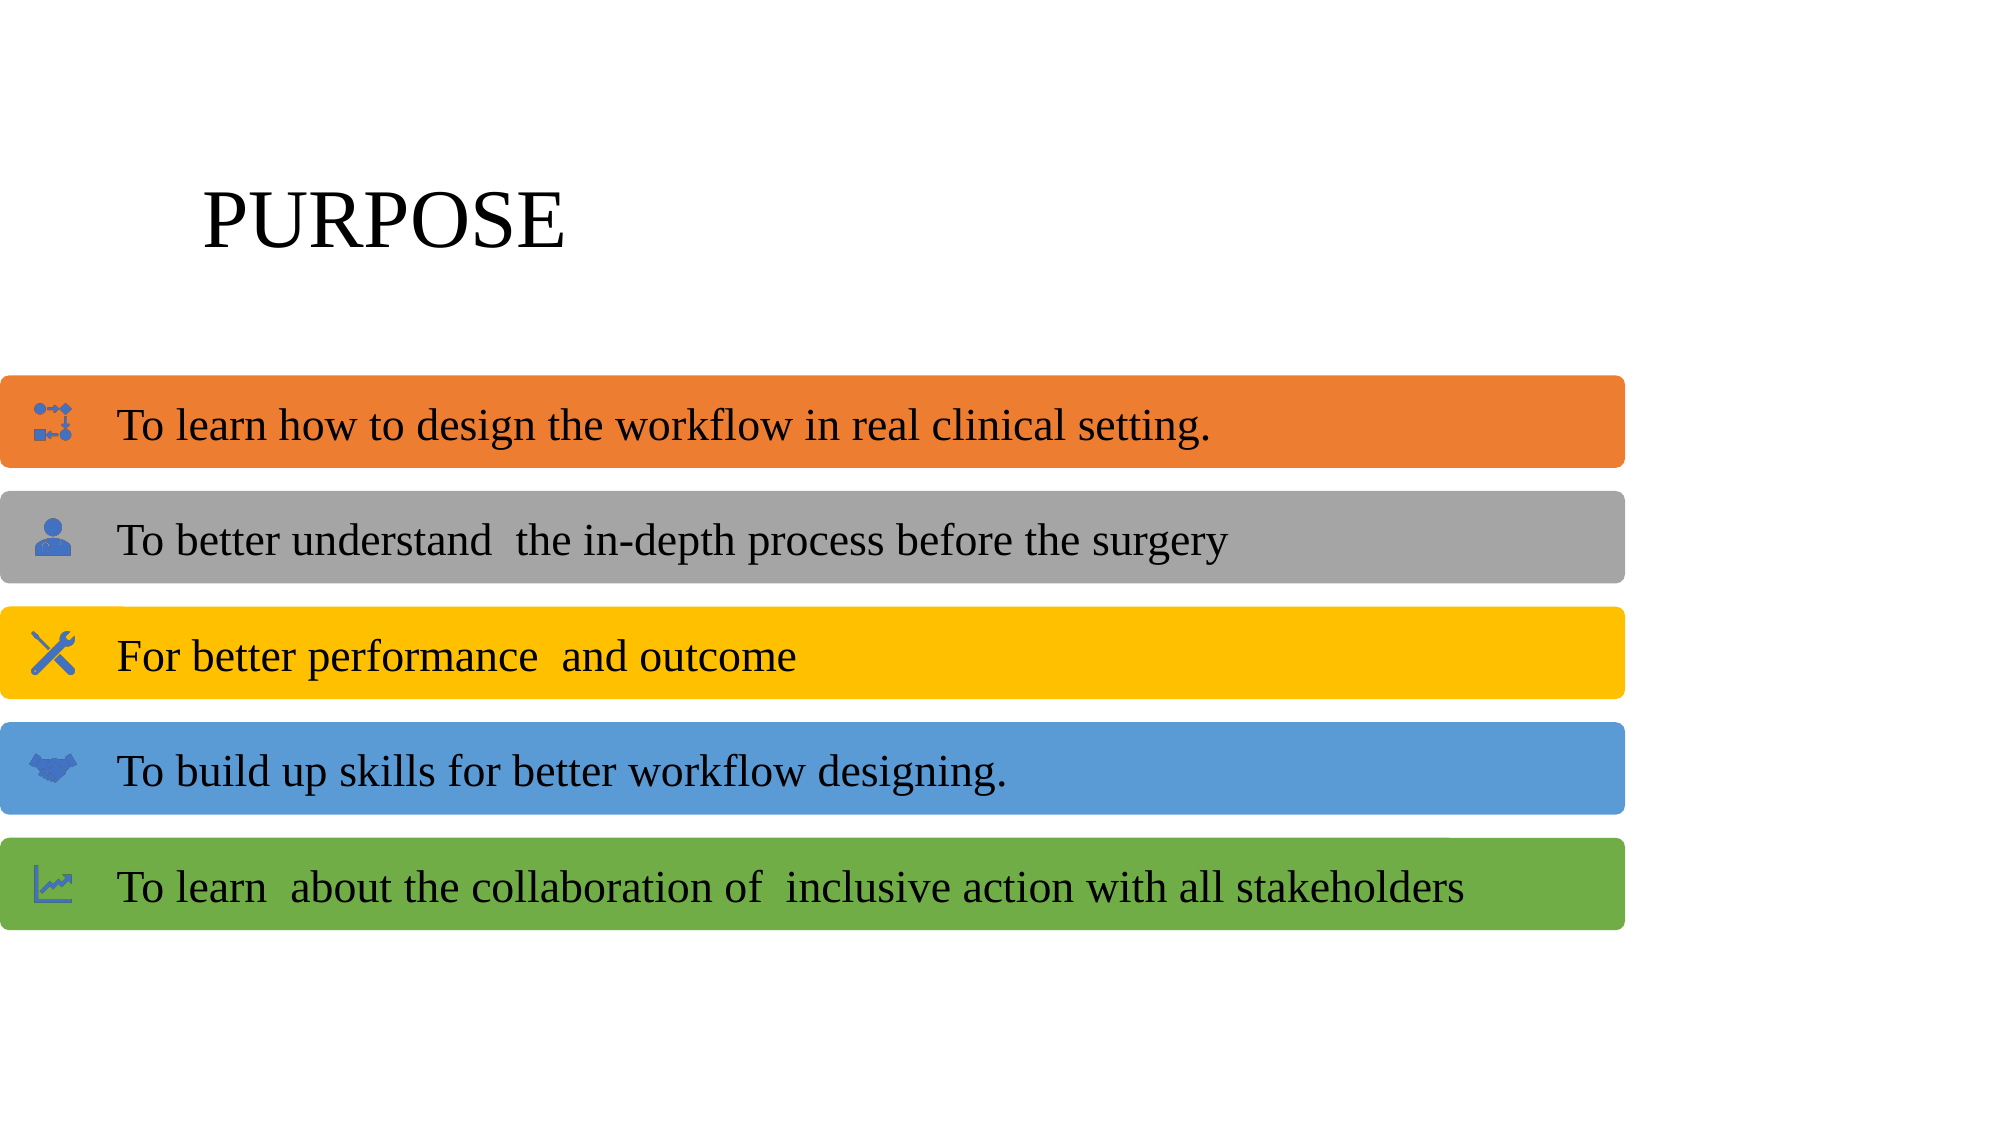

# Purpose
To learn how to design the workflow in real clinical setting.
To better understand  the in-depth process before the surgery
For better performance  and outcome
To build up skills for better workflow designing.
To learn  about the collaboration of  inclusive action with all stakeholders